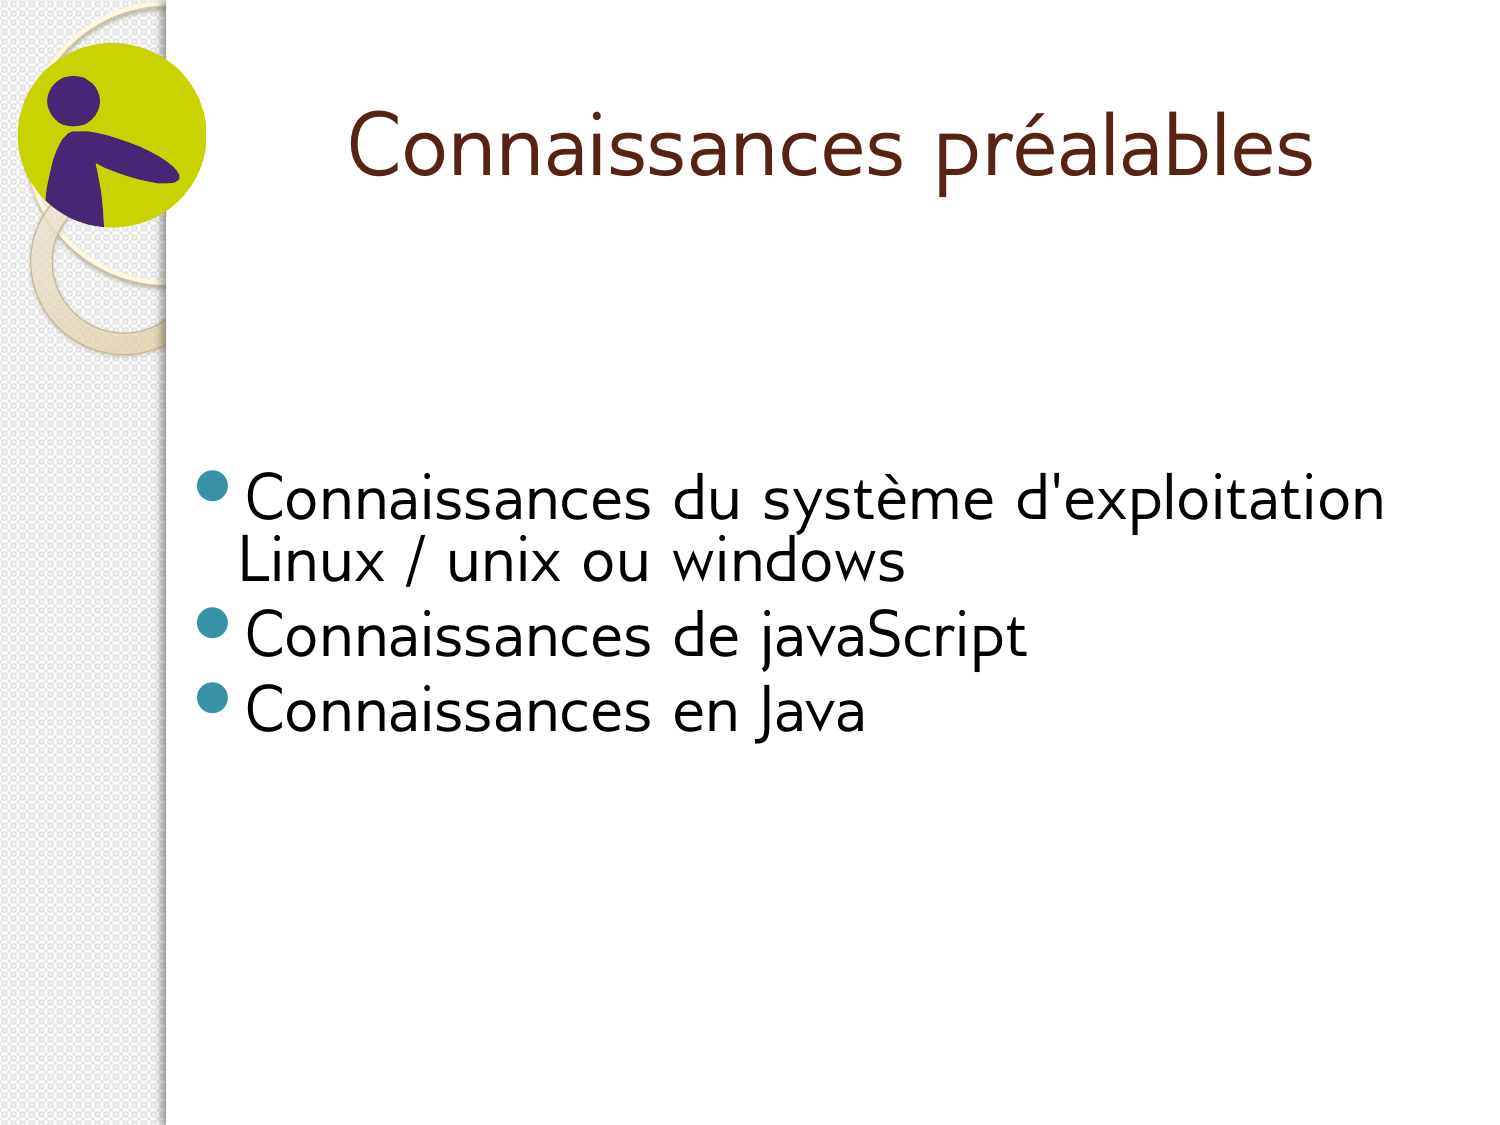

# Connaissances préalables

Connaissances du système d'exploitation Linux / unix ou windows
Connaissances de javaScript
Connaissances en Java